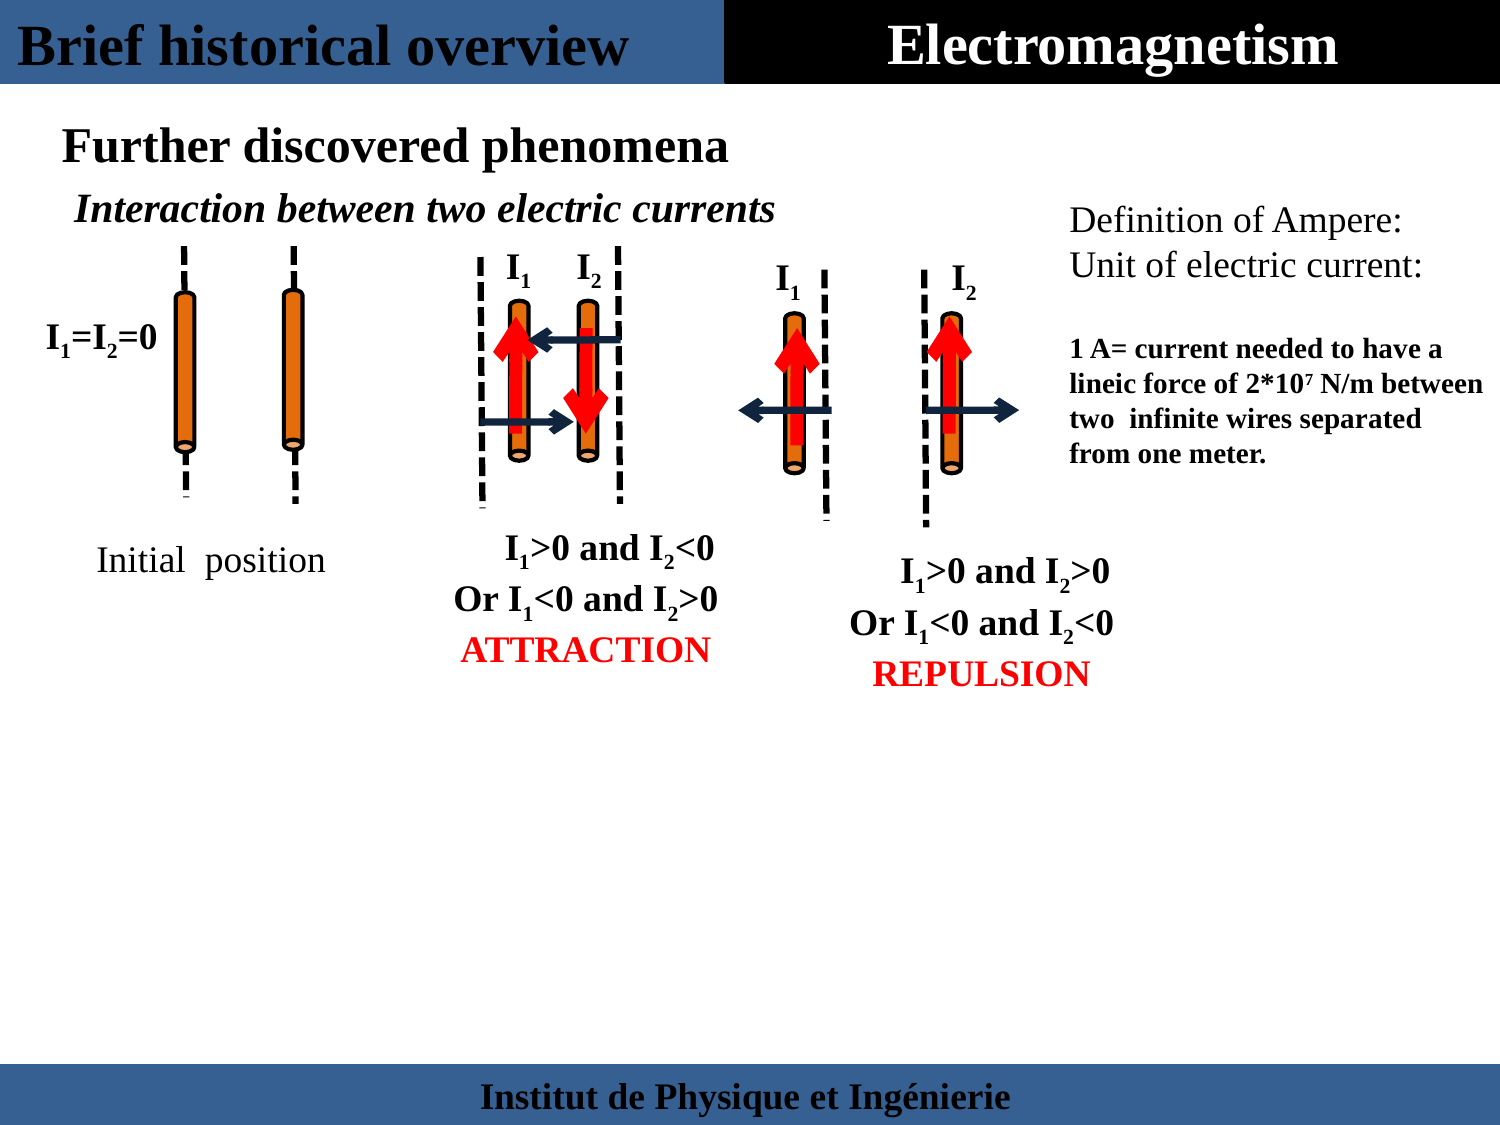

Brief historical overview
Electromagnetism

Further discovered phenomena
 Interaction between two electric currents
Definition of Ampere:
Unit of electric current:

1 A= current needed to have a lineic force of 2*107 N/m between two  infinite wires separated from one meter.
I1
I2

I1
I2

I1=I2=0
     I1>0 and I2<0
Or I1<0 and I2>0
ATTRACTION

Initial  position
     I1>0 and I2>0
Or I1<0 and I2<0
REPULSION

Institut de Physique et Ingénierie